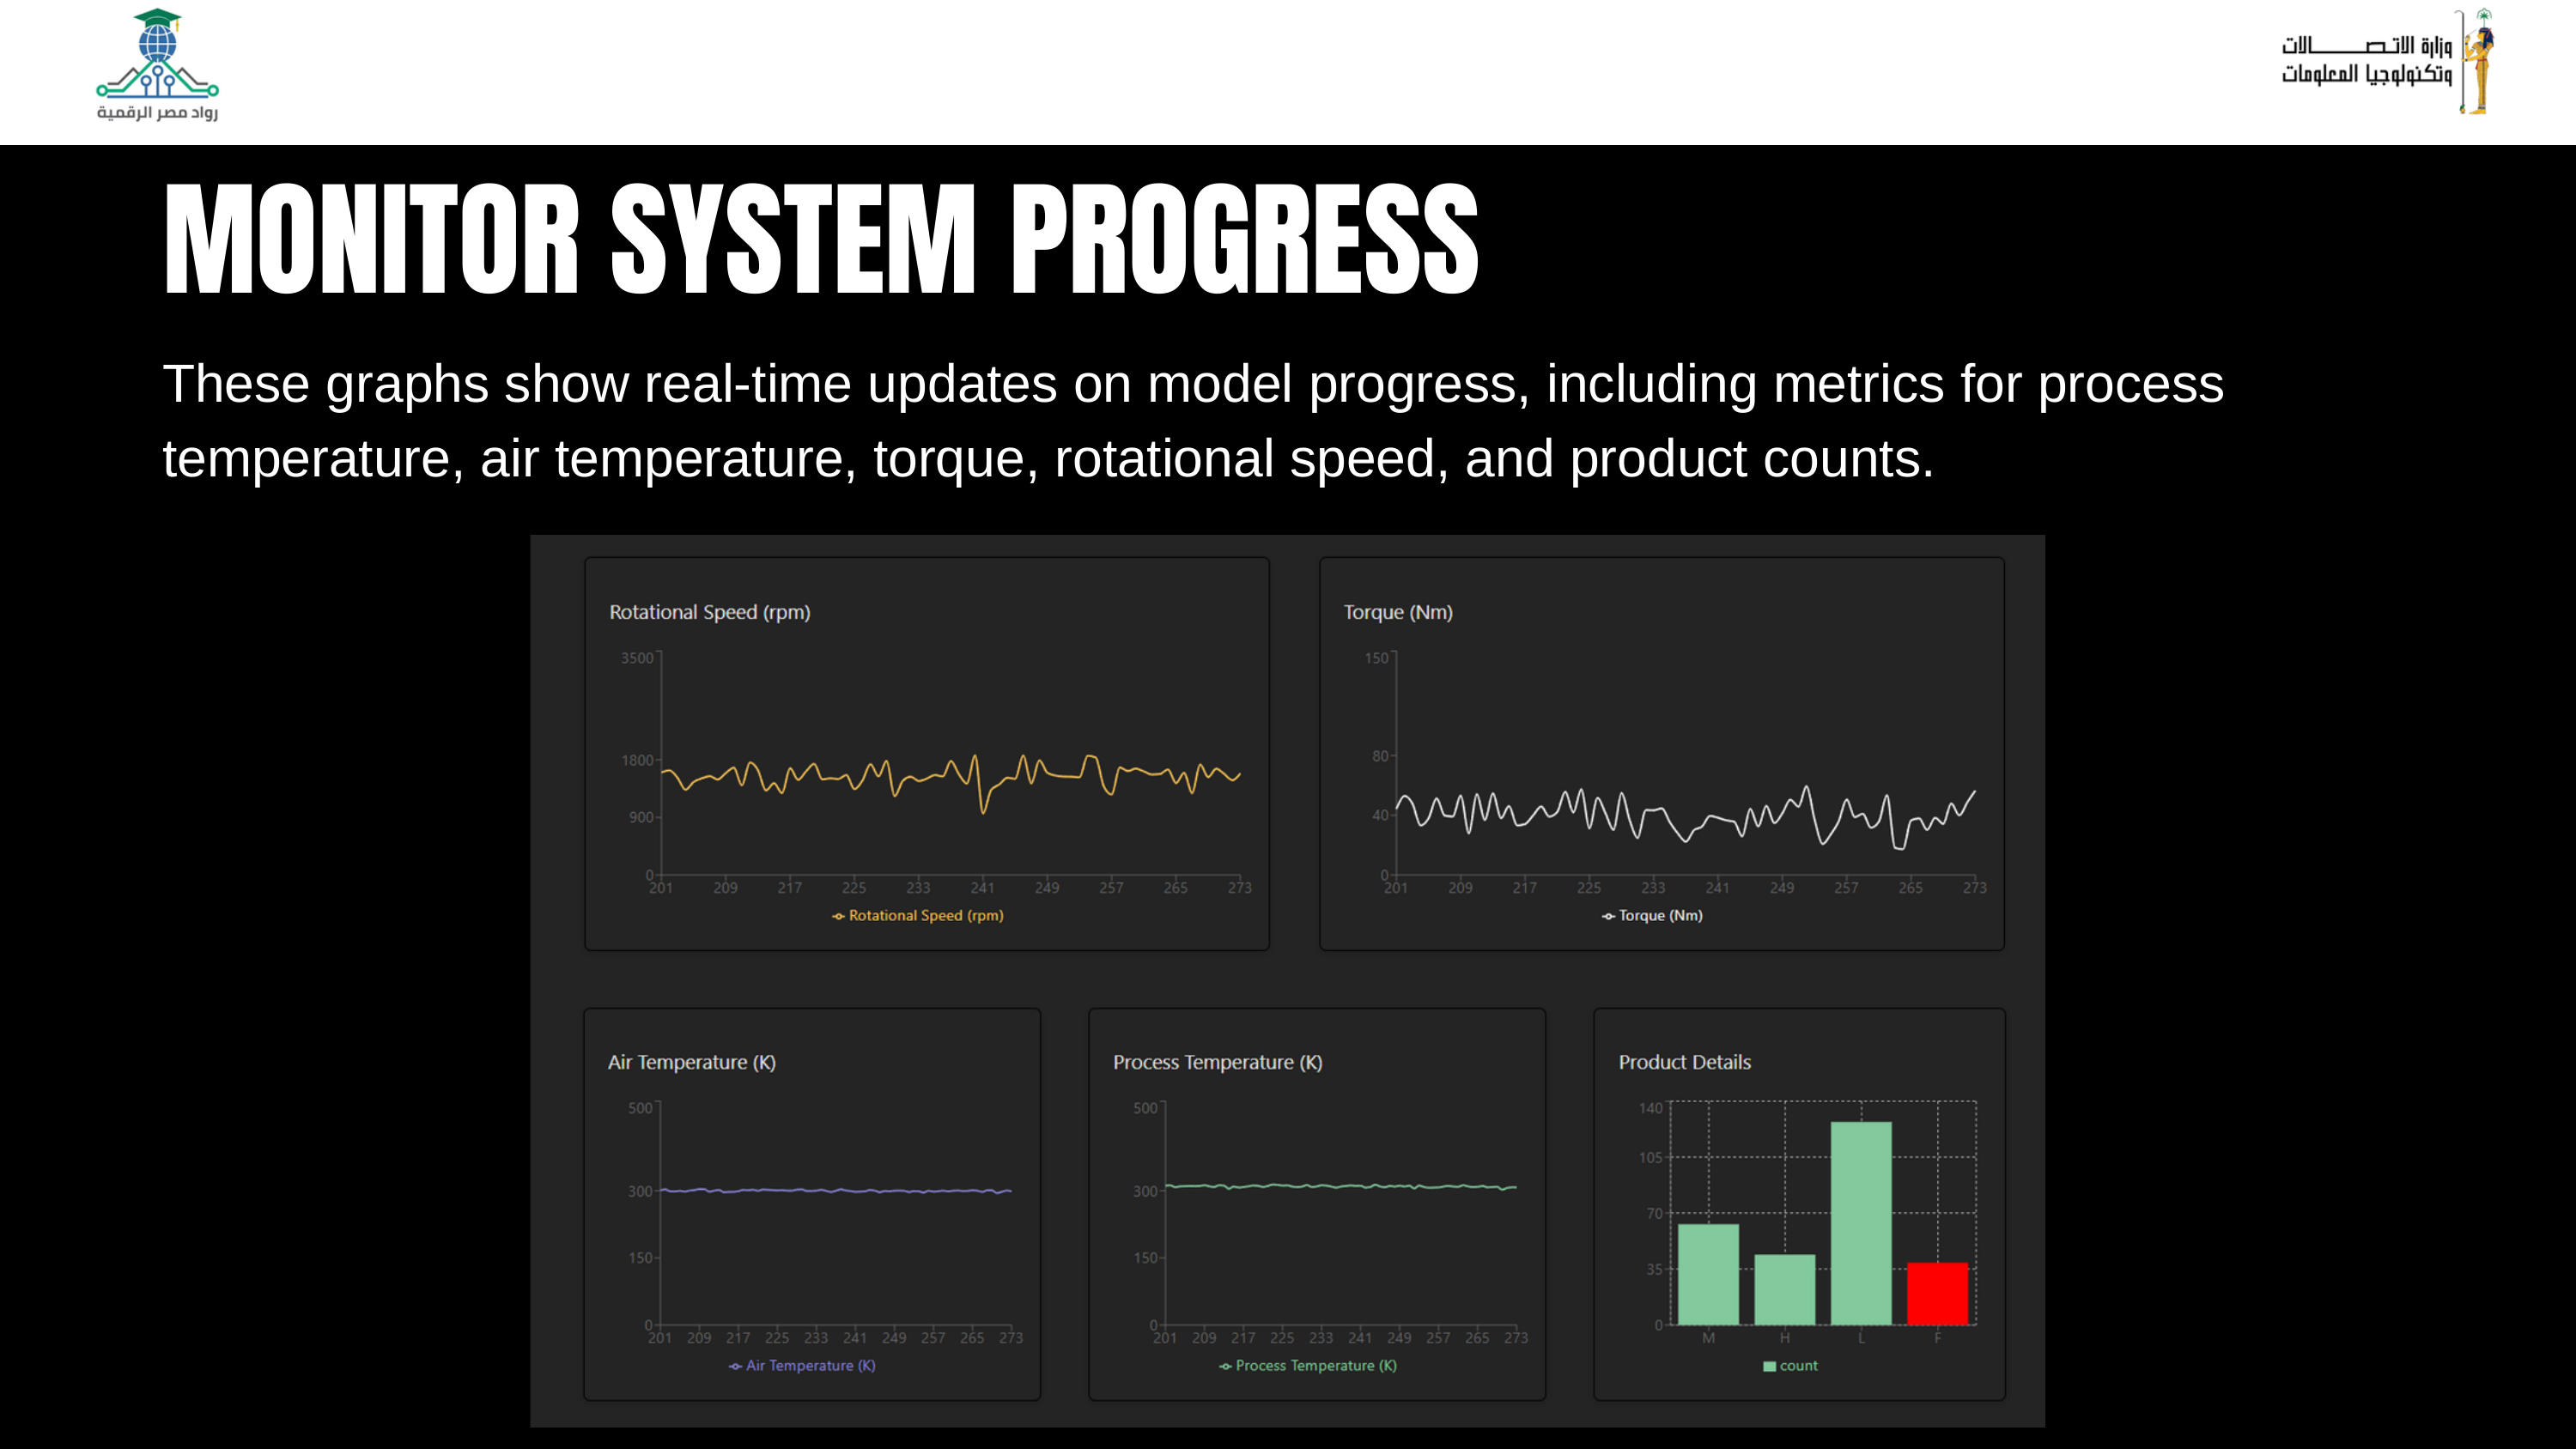

MONITOR SYSTEM PROGRESS
These graphs show real-time updates on model progress, including metrics for process temperature, air temperature, torque, rotational speed, and product counts.